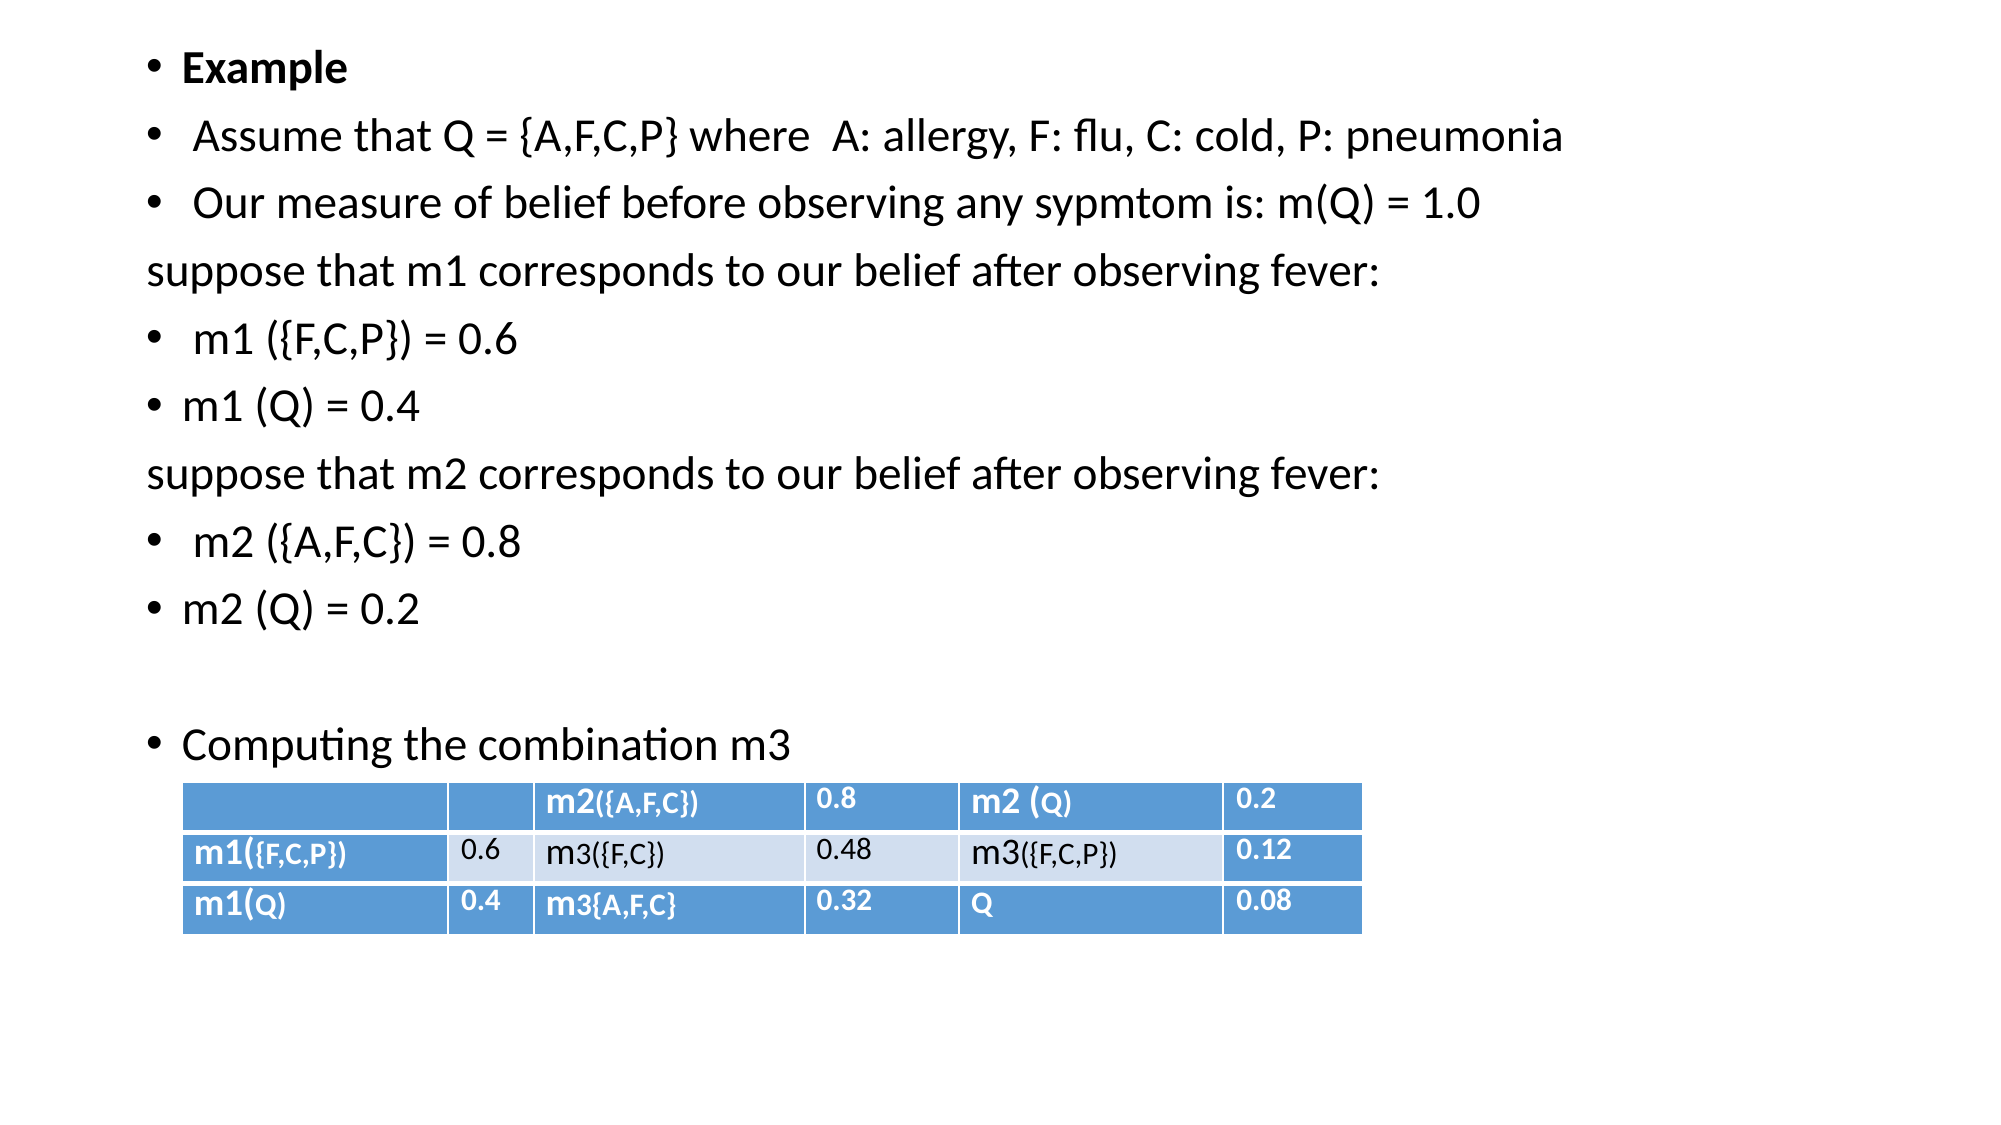

Example
 Assume that Q = {A,F,C,P} where  A: allergy, F: flu, C: cold, P: pneumonia
 Our measure of belief before observing any sypmtom is: m(Q) = 1.0
suppose that m1 corresponds to our belief after observing fever:
 m1 ({F,C,P}) = 0.6
m1 (Q) = 0.4
suppose that m2 corresponds to our belief after observing fever:
 m2 ({A,F,C}) = 0.8
m2 (Q) = 0.2

Computing the combination m3

|  |  | m2({A,F,C}) | 0.8 | m2 (Q) | 0.2 |
| --- | --- | --- | --- | --- | --- |
| m1({F,C,P}) | 0.6 | m3({F,C}) | 0.48 | m3({F,C,P}) | 0.12 |
| m1(Q) | 0.4 | m3{A,F,C} | 0.32 | Q | 0.08 |